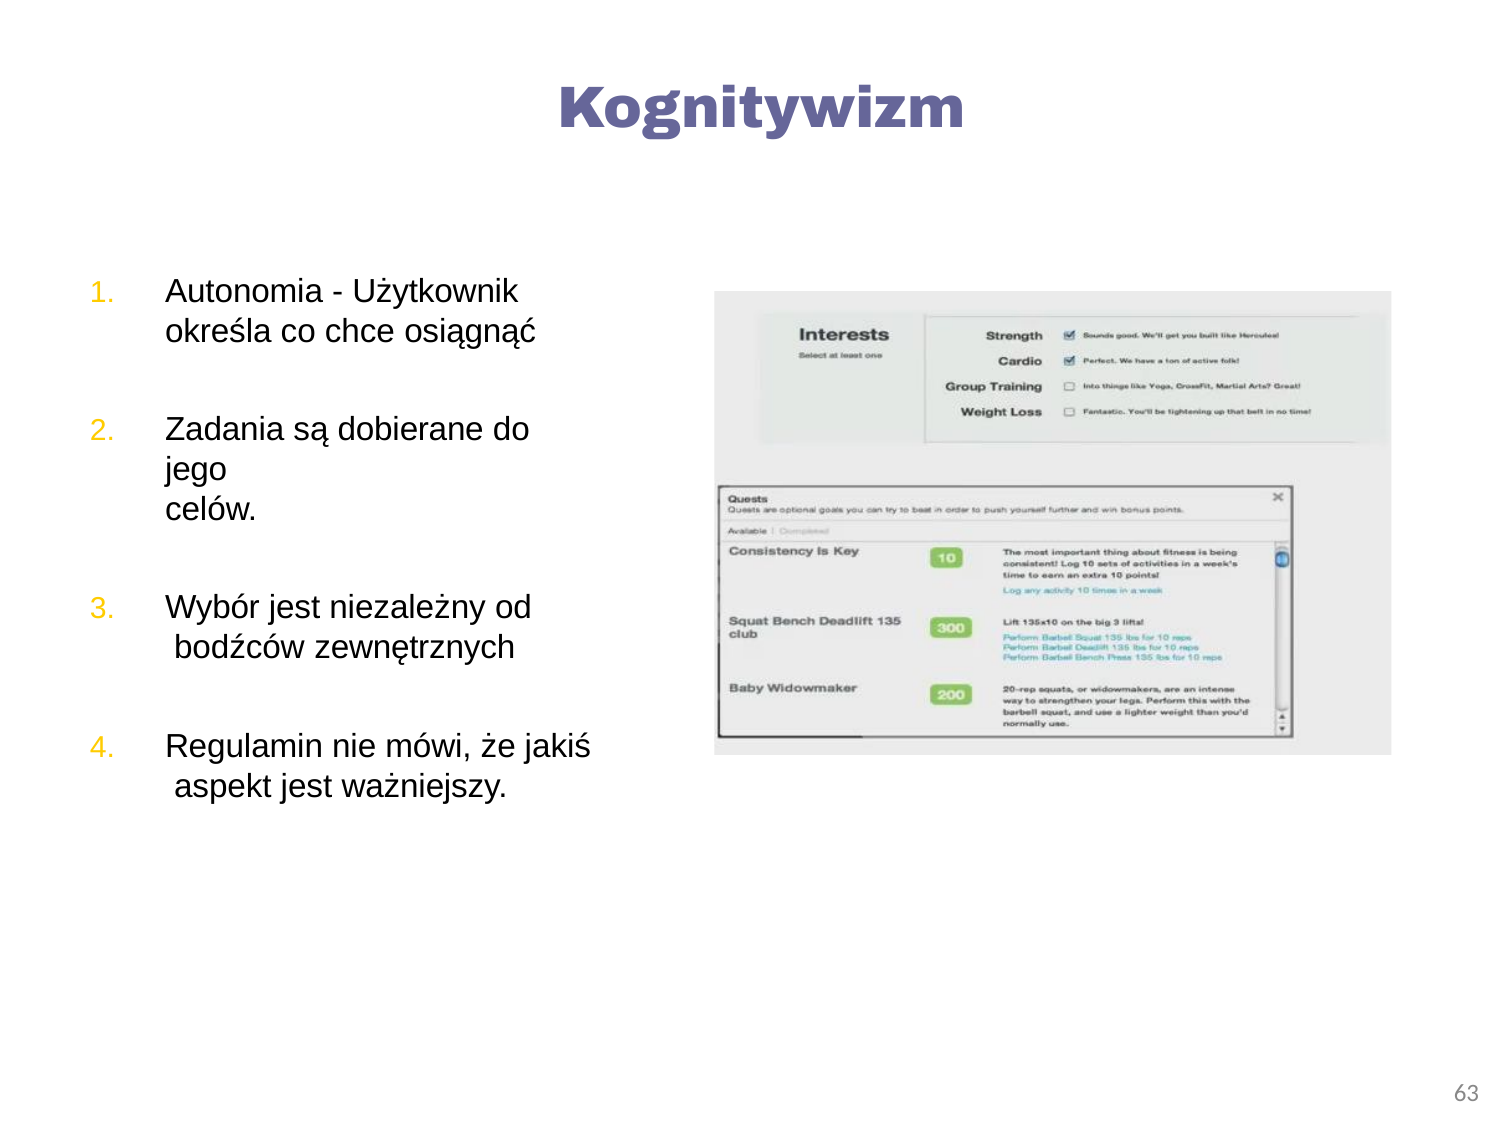

# Kognitywizm
Autonomia - Użytkownik  określa co chce osiągnąć

Zadania są dobierane do jego
celów.

Wybór jest niezależny od  bodźców zewnętrznych

Regulamin nie mówi, że jakiś  aspekt jest ważniejszy.

63